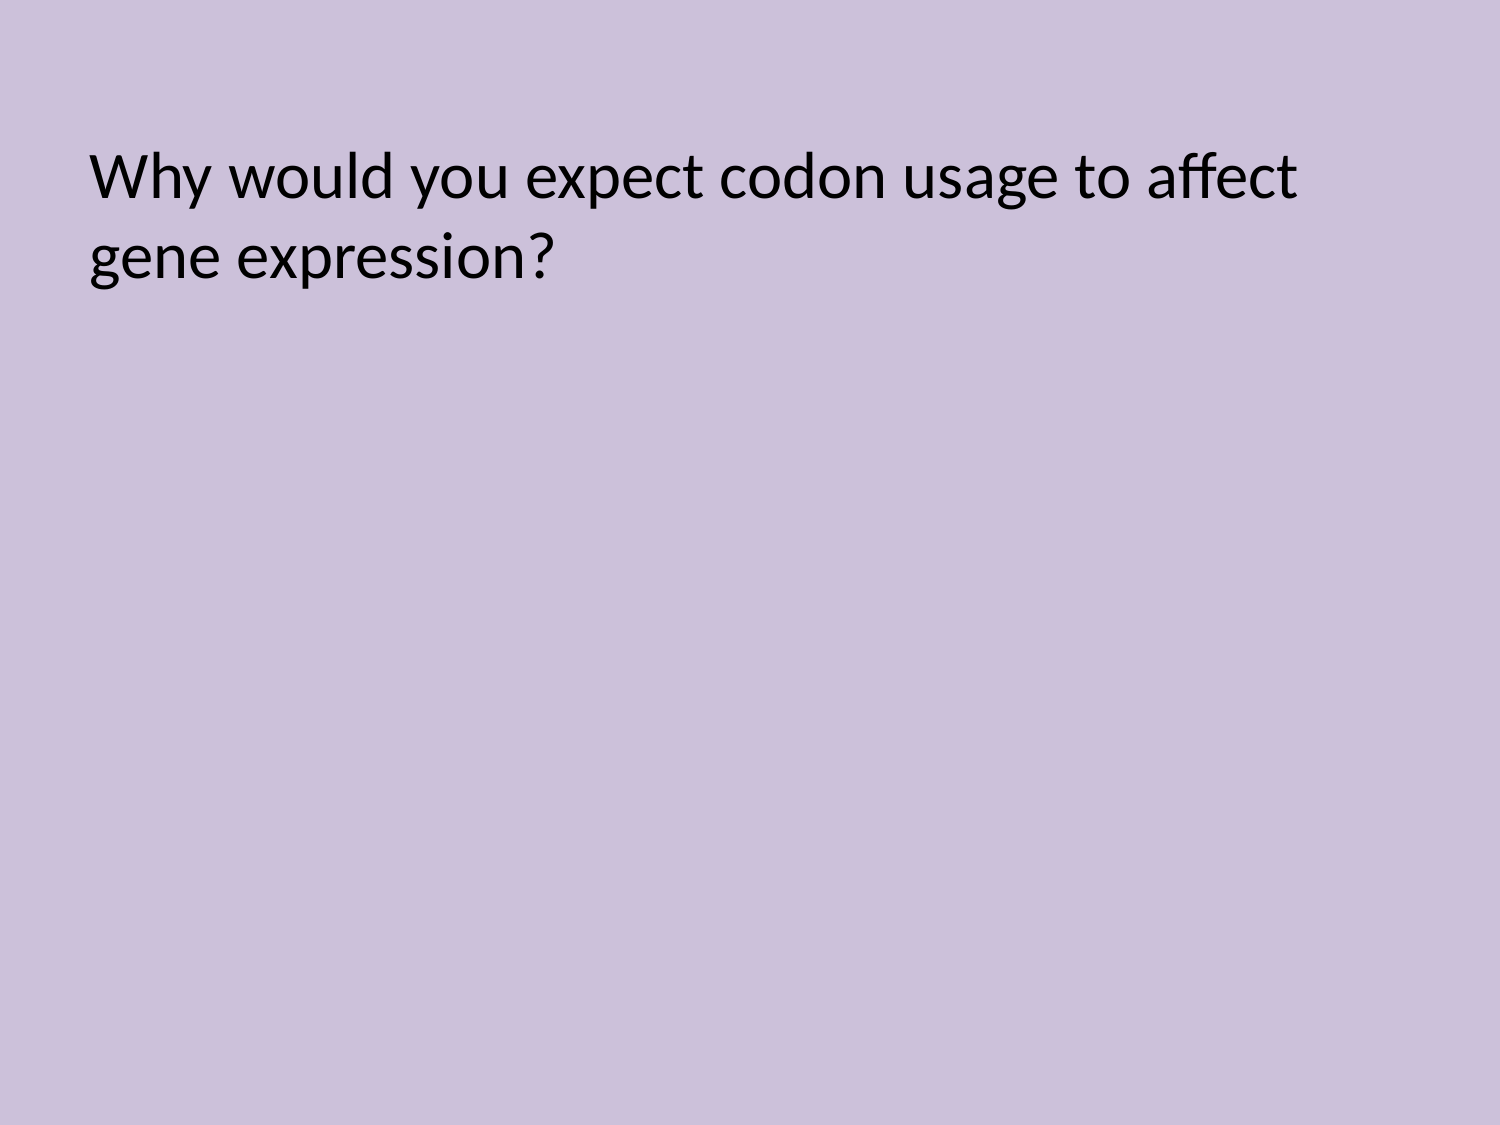

Why would you expect codon usage to affect gene expression?